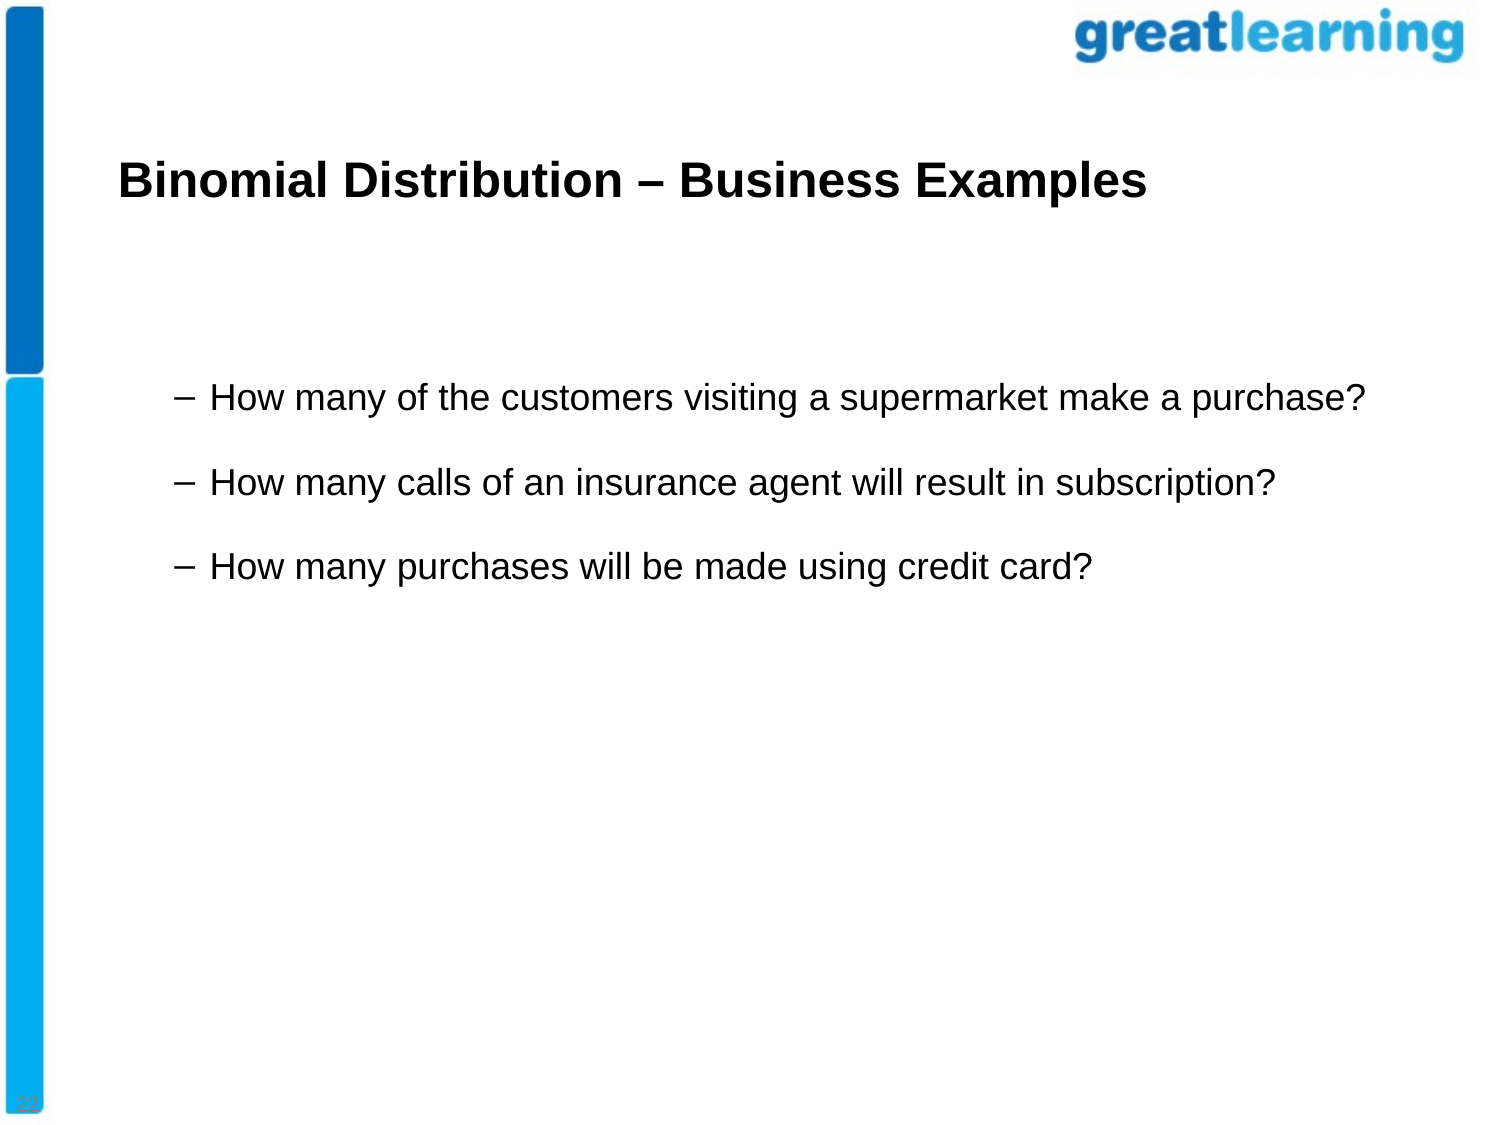

# Binomial Distribution – Business Examples
How many of the customers visiting a supermarket make a purchase?
How many calls of an insurance agent will result in subscription?
How many purchases will be made using credit card?